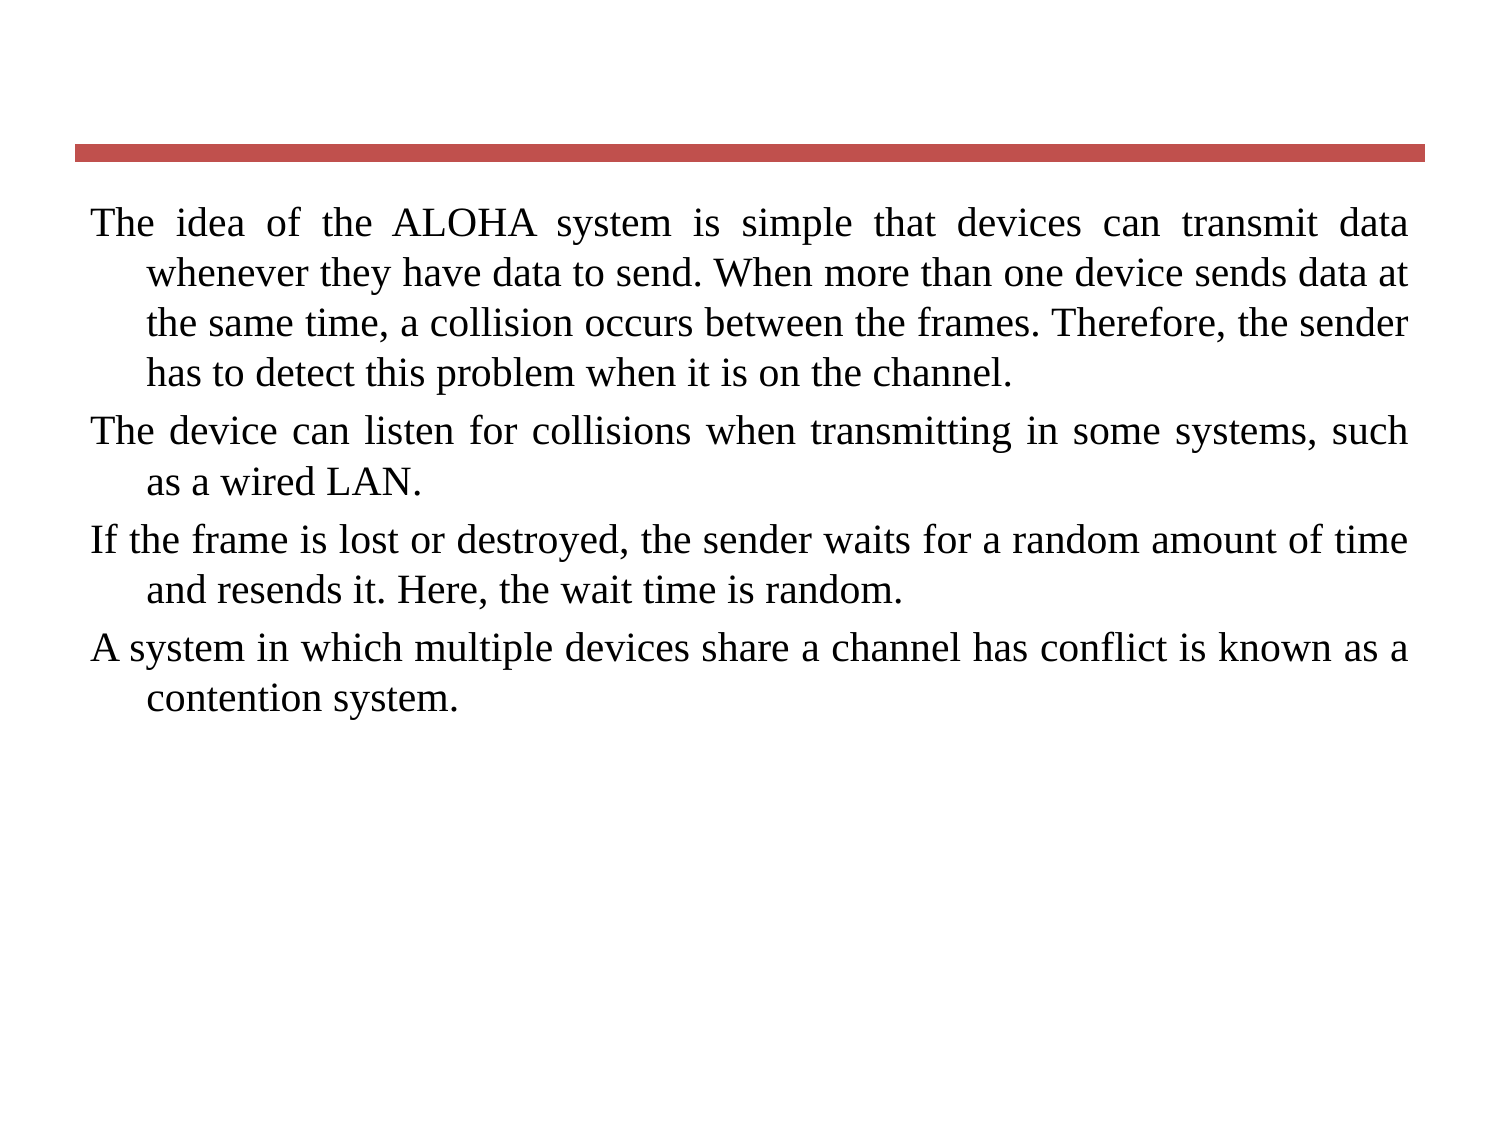

#
The idea of the ALOHA system is simple that devices can transmit data whenever they have data to send. When more than one device sends data at the same time, a collision occurs between the frames. Therefore, the sender has to detect this problem when it is on the channel.
The device can listen for collisions when transmitting in some systems, such as a wired LAN.
If the frame is lost or destroyed, the sender waits for a random amount of time and resends it. Here, the wait time is random.
A system in which multiple devices share a channel has conflict is known as a contention system.